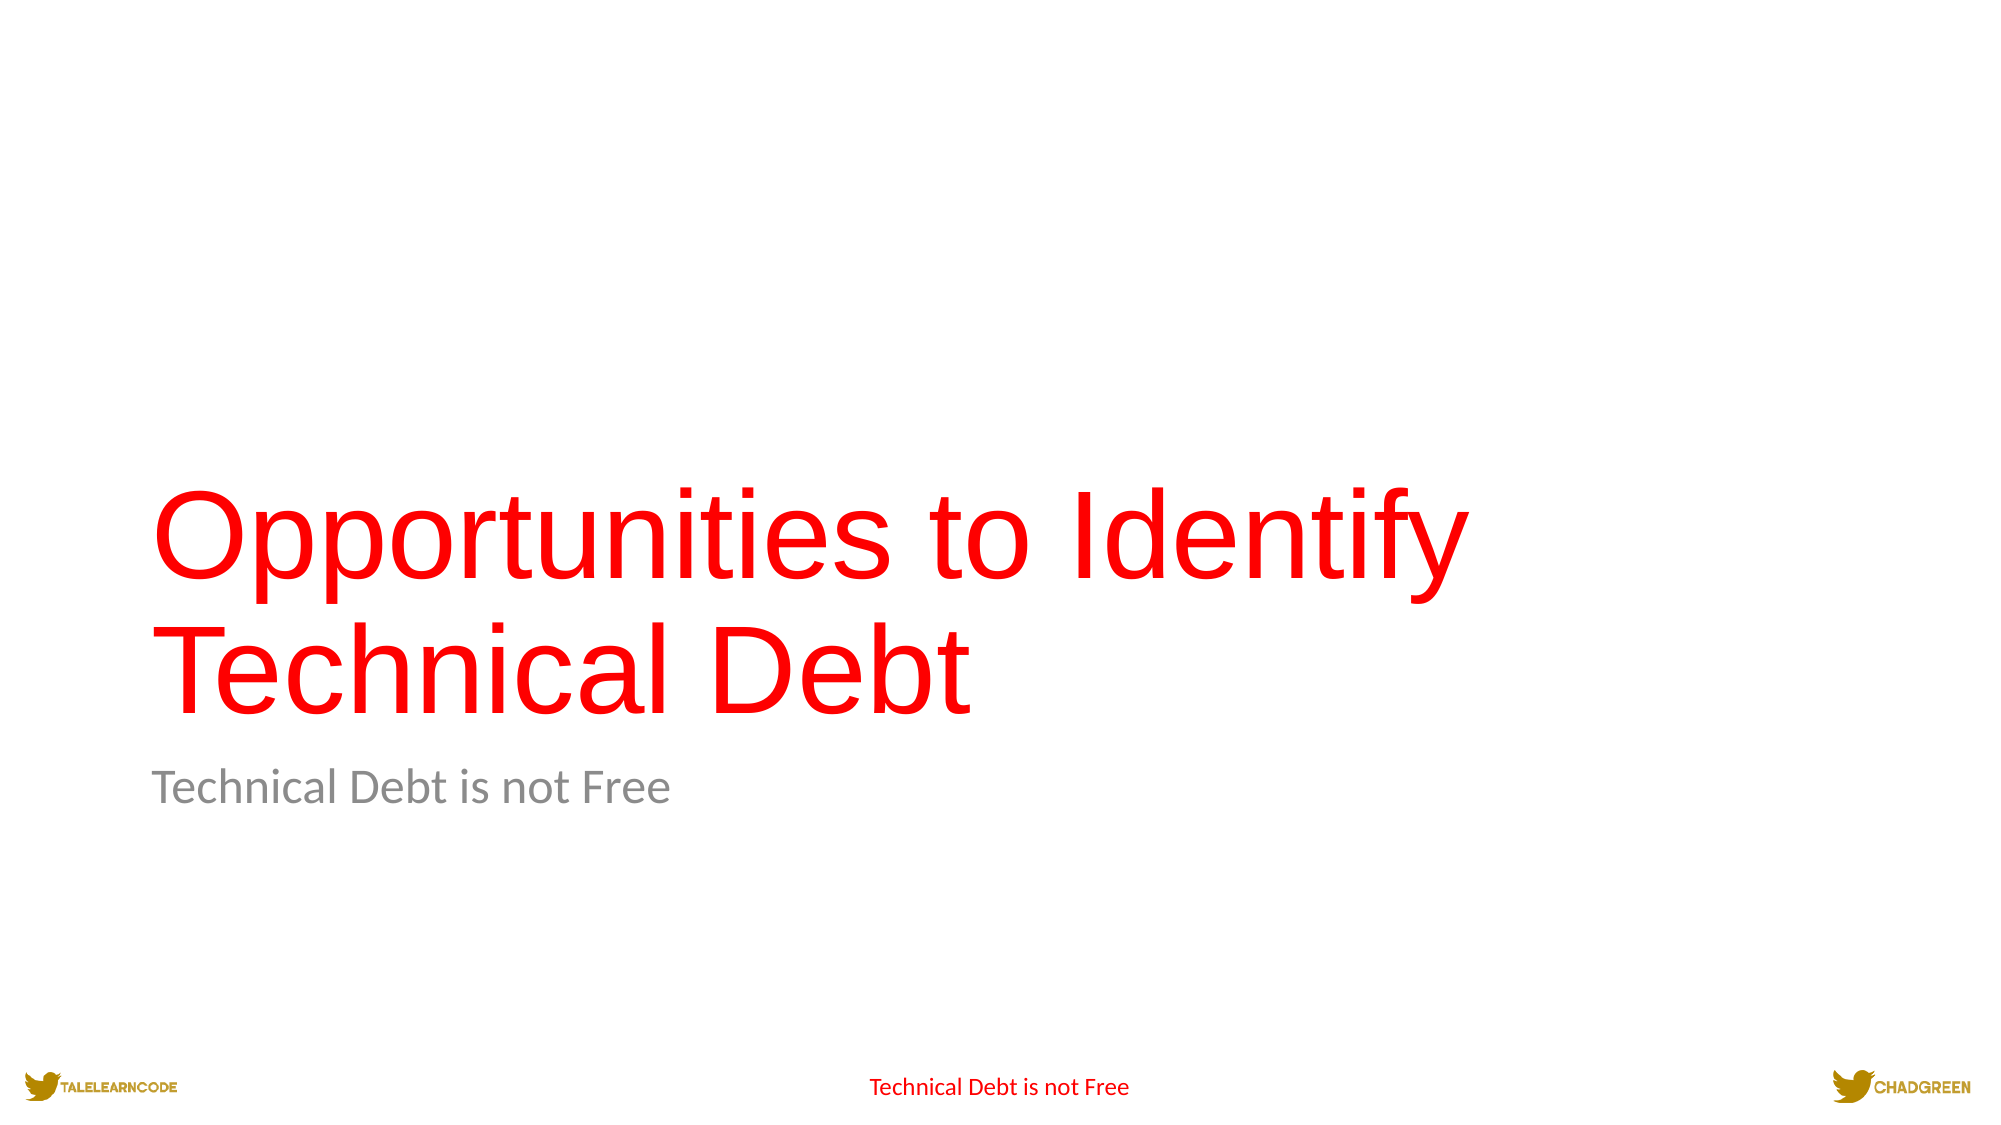

# Opportunities to Identify Technical Debt
Technical Debt is not Free